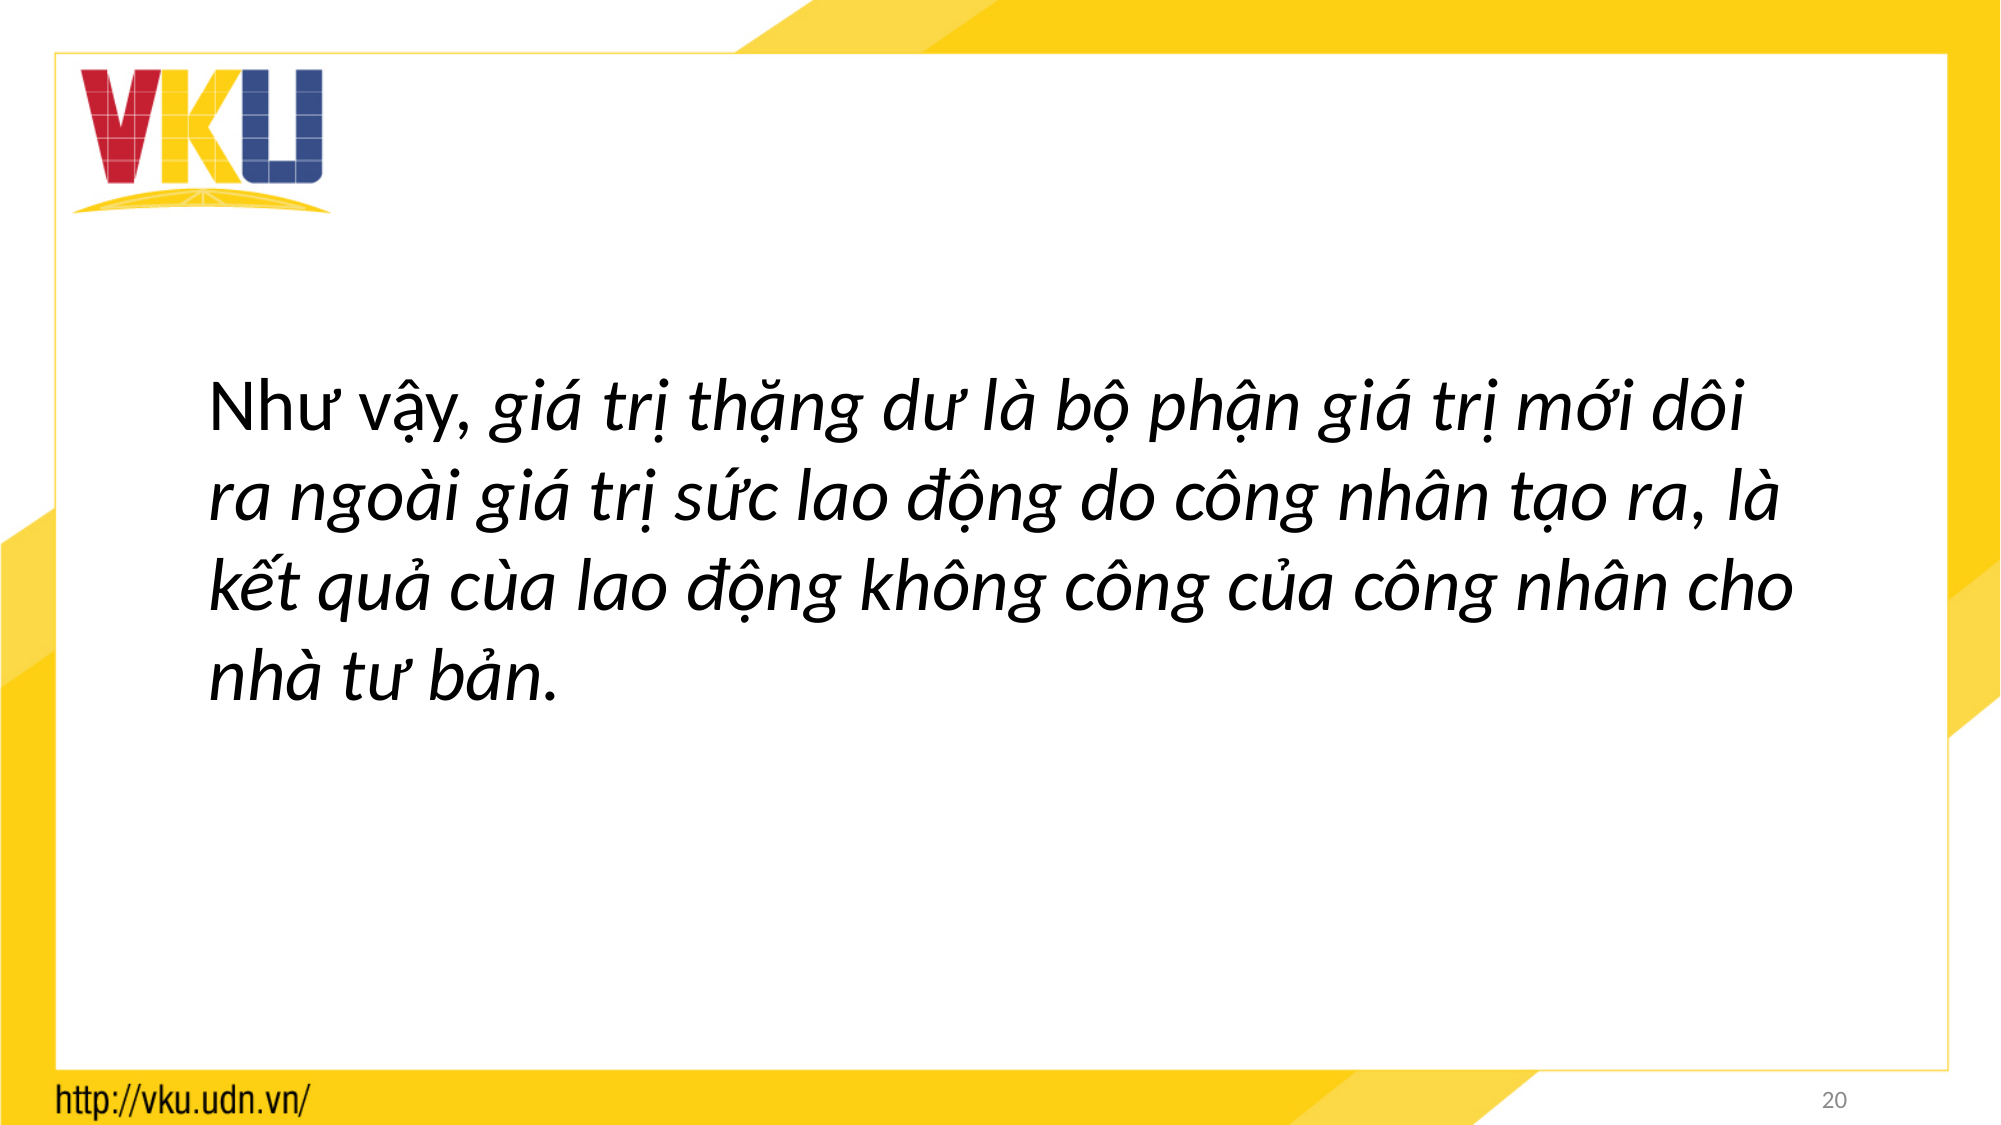

Như vậy, giá trị thặng dư là bộ phận giá trị mới dôi ra ngoài giá trị sức lao động do công nhân tạo ra, là kết quả cùa lao động không công của công nhân cho nhà tư bản.

20